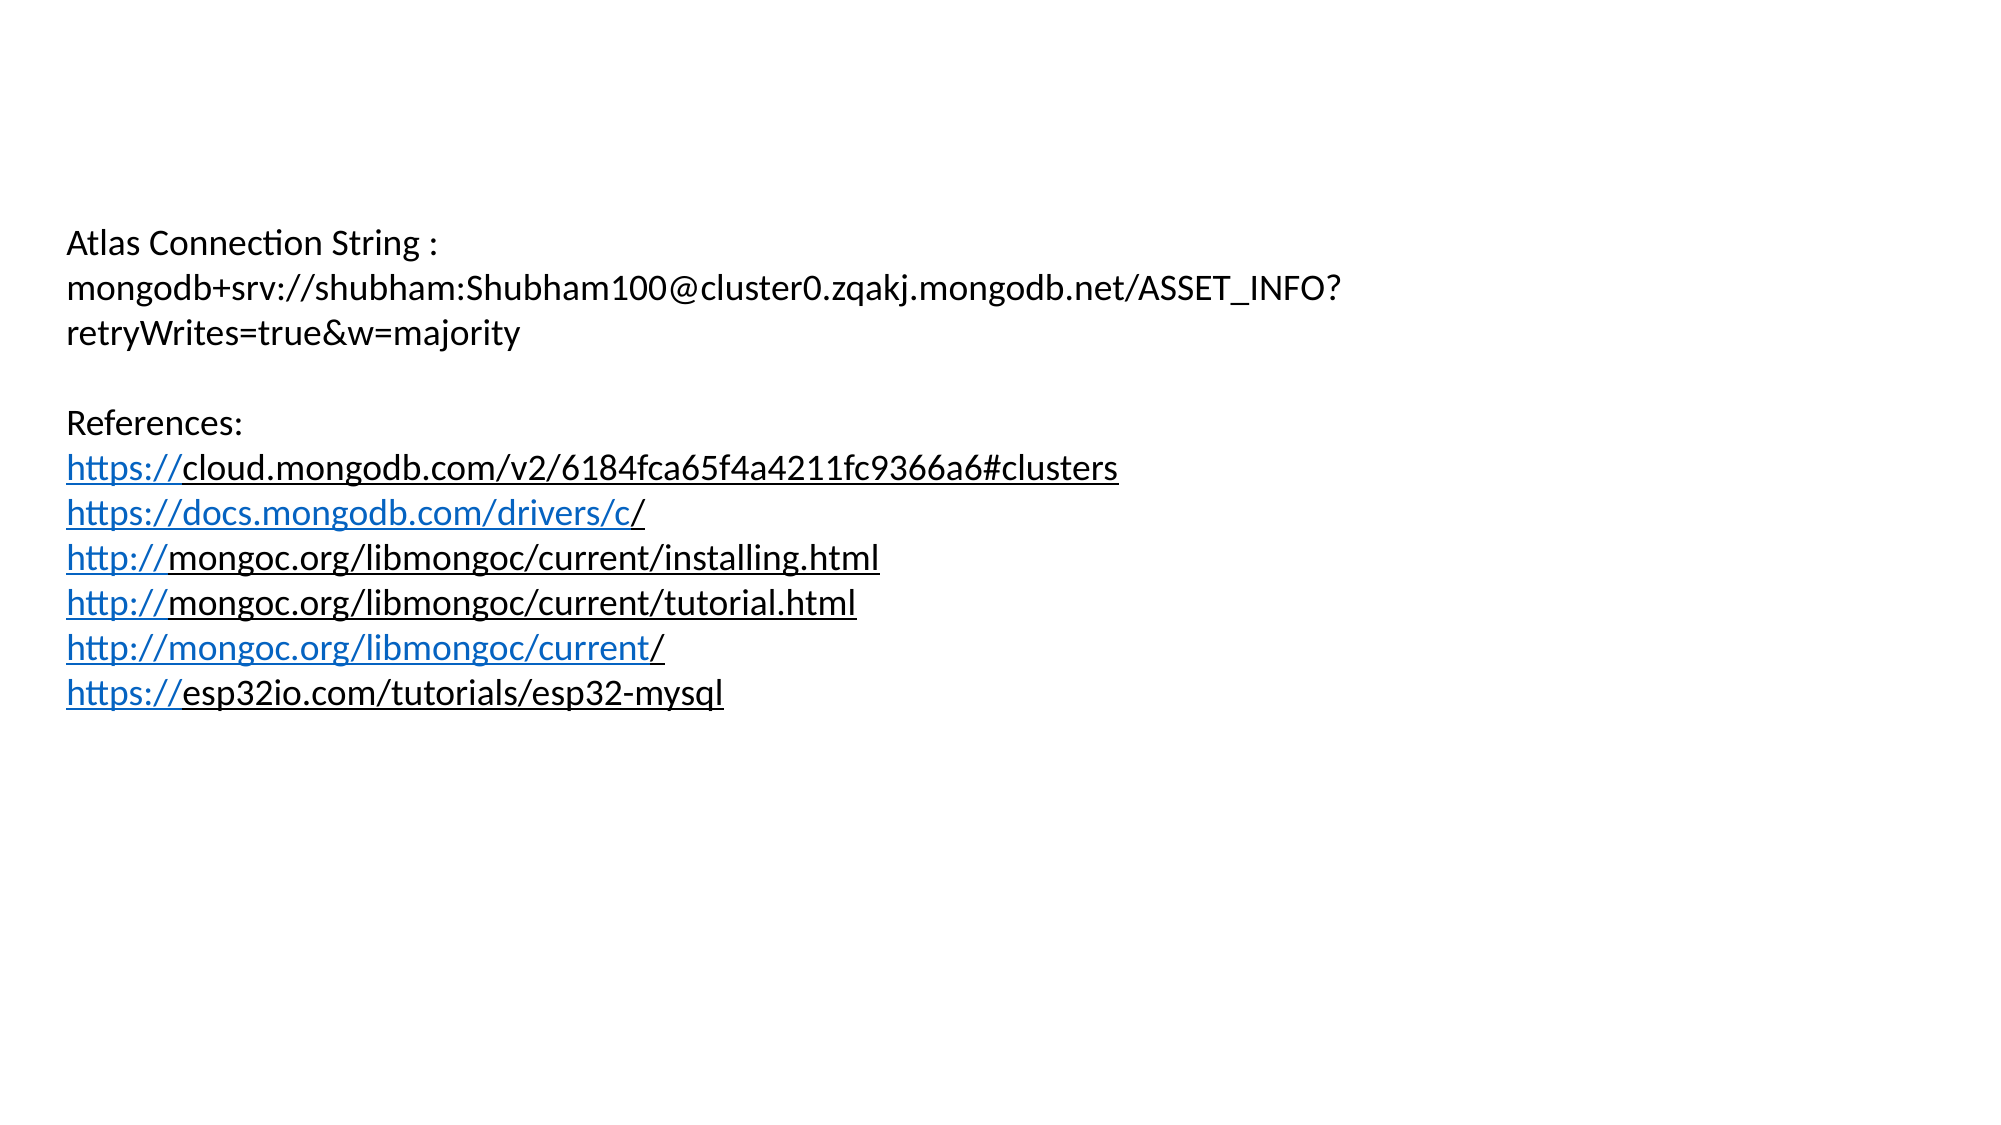

Atlas Connection String : mongodb+srv://shubham:Shubham100@cluster0.zqakj.mongodb.net/ASSET_INFO?retryWrites=true&w=majority

References:
https://cloud.mongodb.com/v2/6184fca65f4a4211fc9366a6#clusters
https://docs.mongodb.com/drivers/c/
http://mongoc.org/libmongoc/current/installing.html
http://mongoc.org/libmongoc/current/tutorial.html
http://mongoc.org/libmongoc/current/
https://esp32io.com/tutorials/esp32-mysql